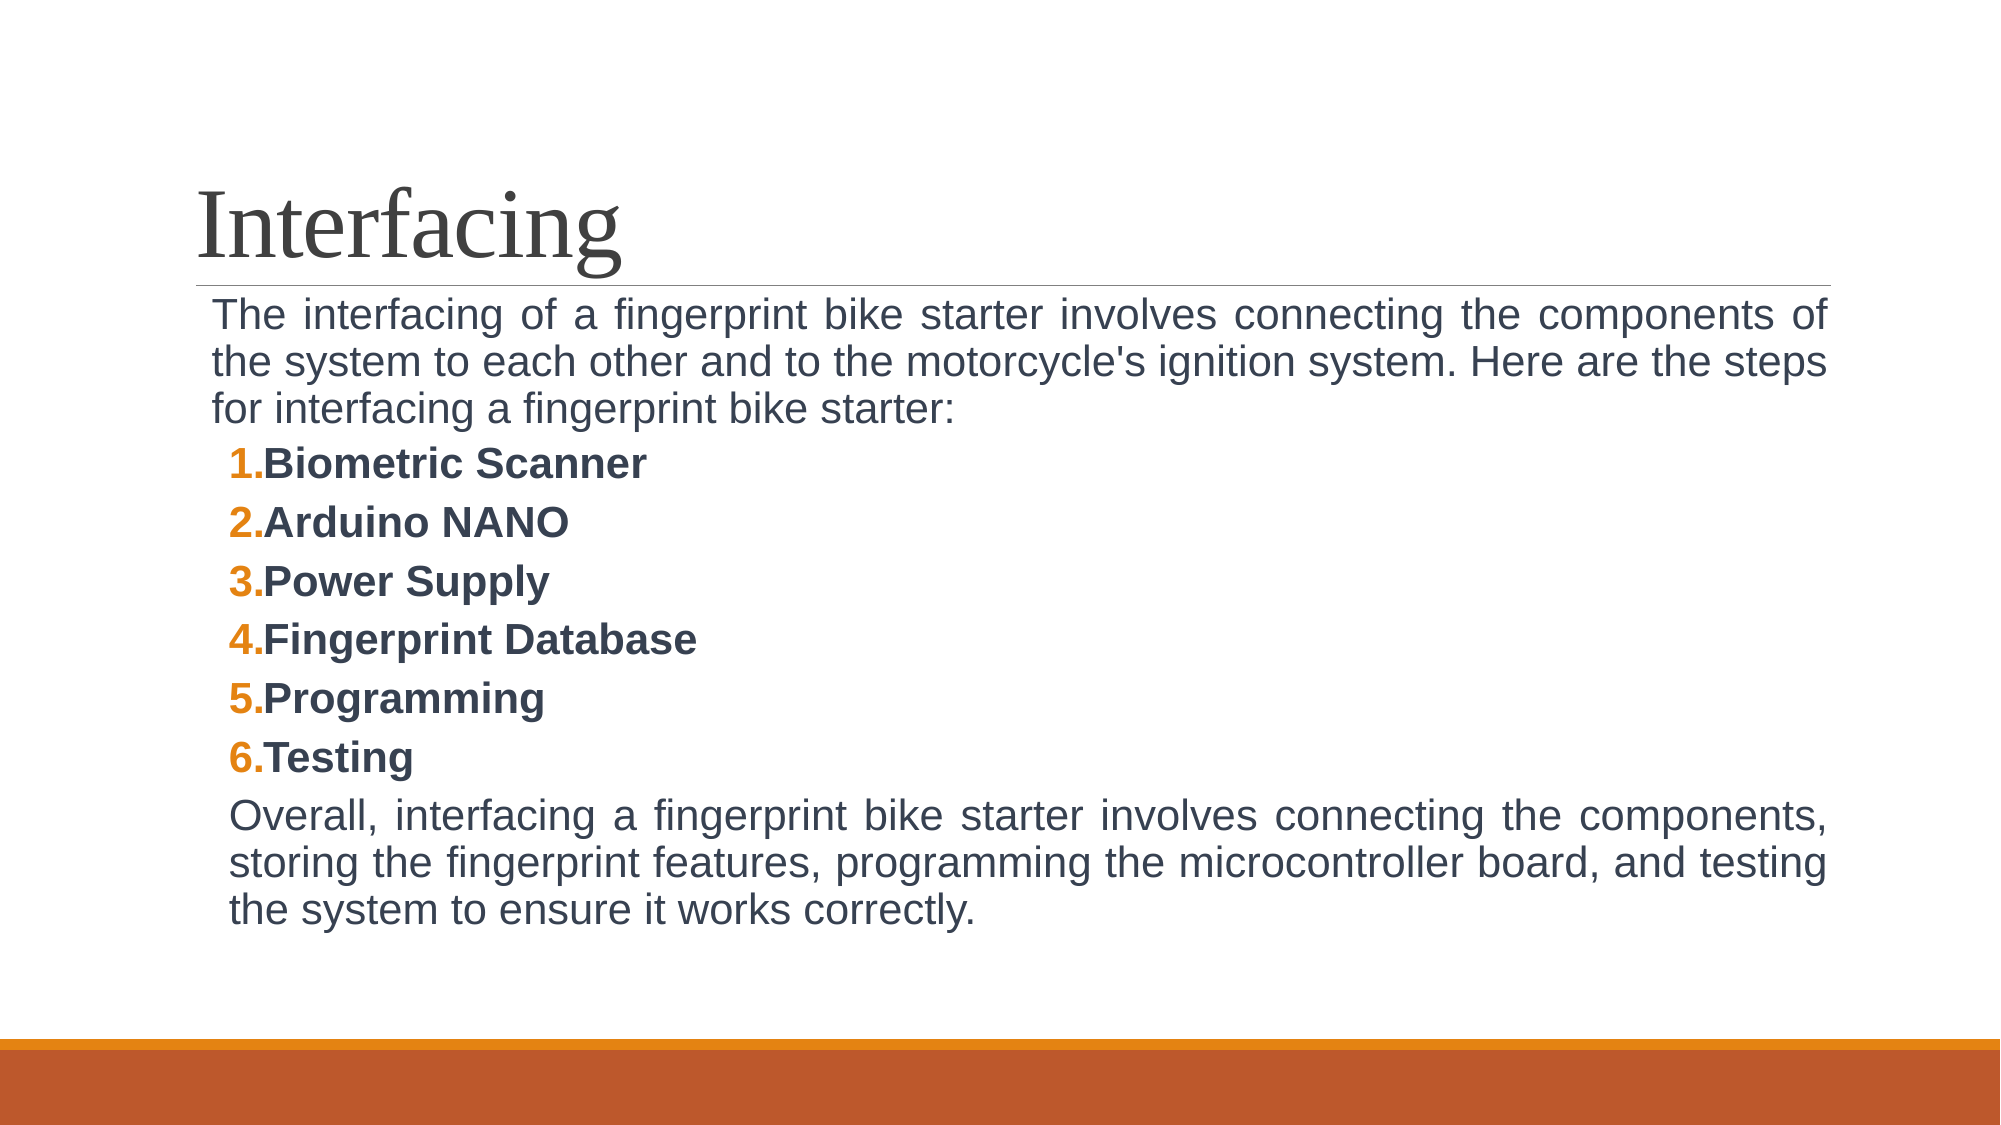

# Interfacing
The interfacing of a fingerprint bike starter involves connecting the components of the system to each other and to the motorcycle's ignition system. Here are the steps for interfacing a fingerprint bike starter:
Biometric Scanner
Arduino NANO
Power Supply
Fingerprint Database
Programming
Testing
Overall, interfacing a fingerprint bike starter involves connecting the components, storing the fingerprint features, programming the microcontroller board, and testing the system to ensure it works correctly.